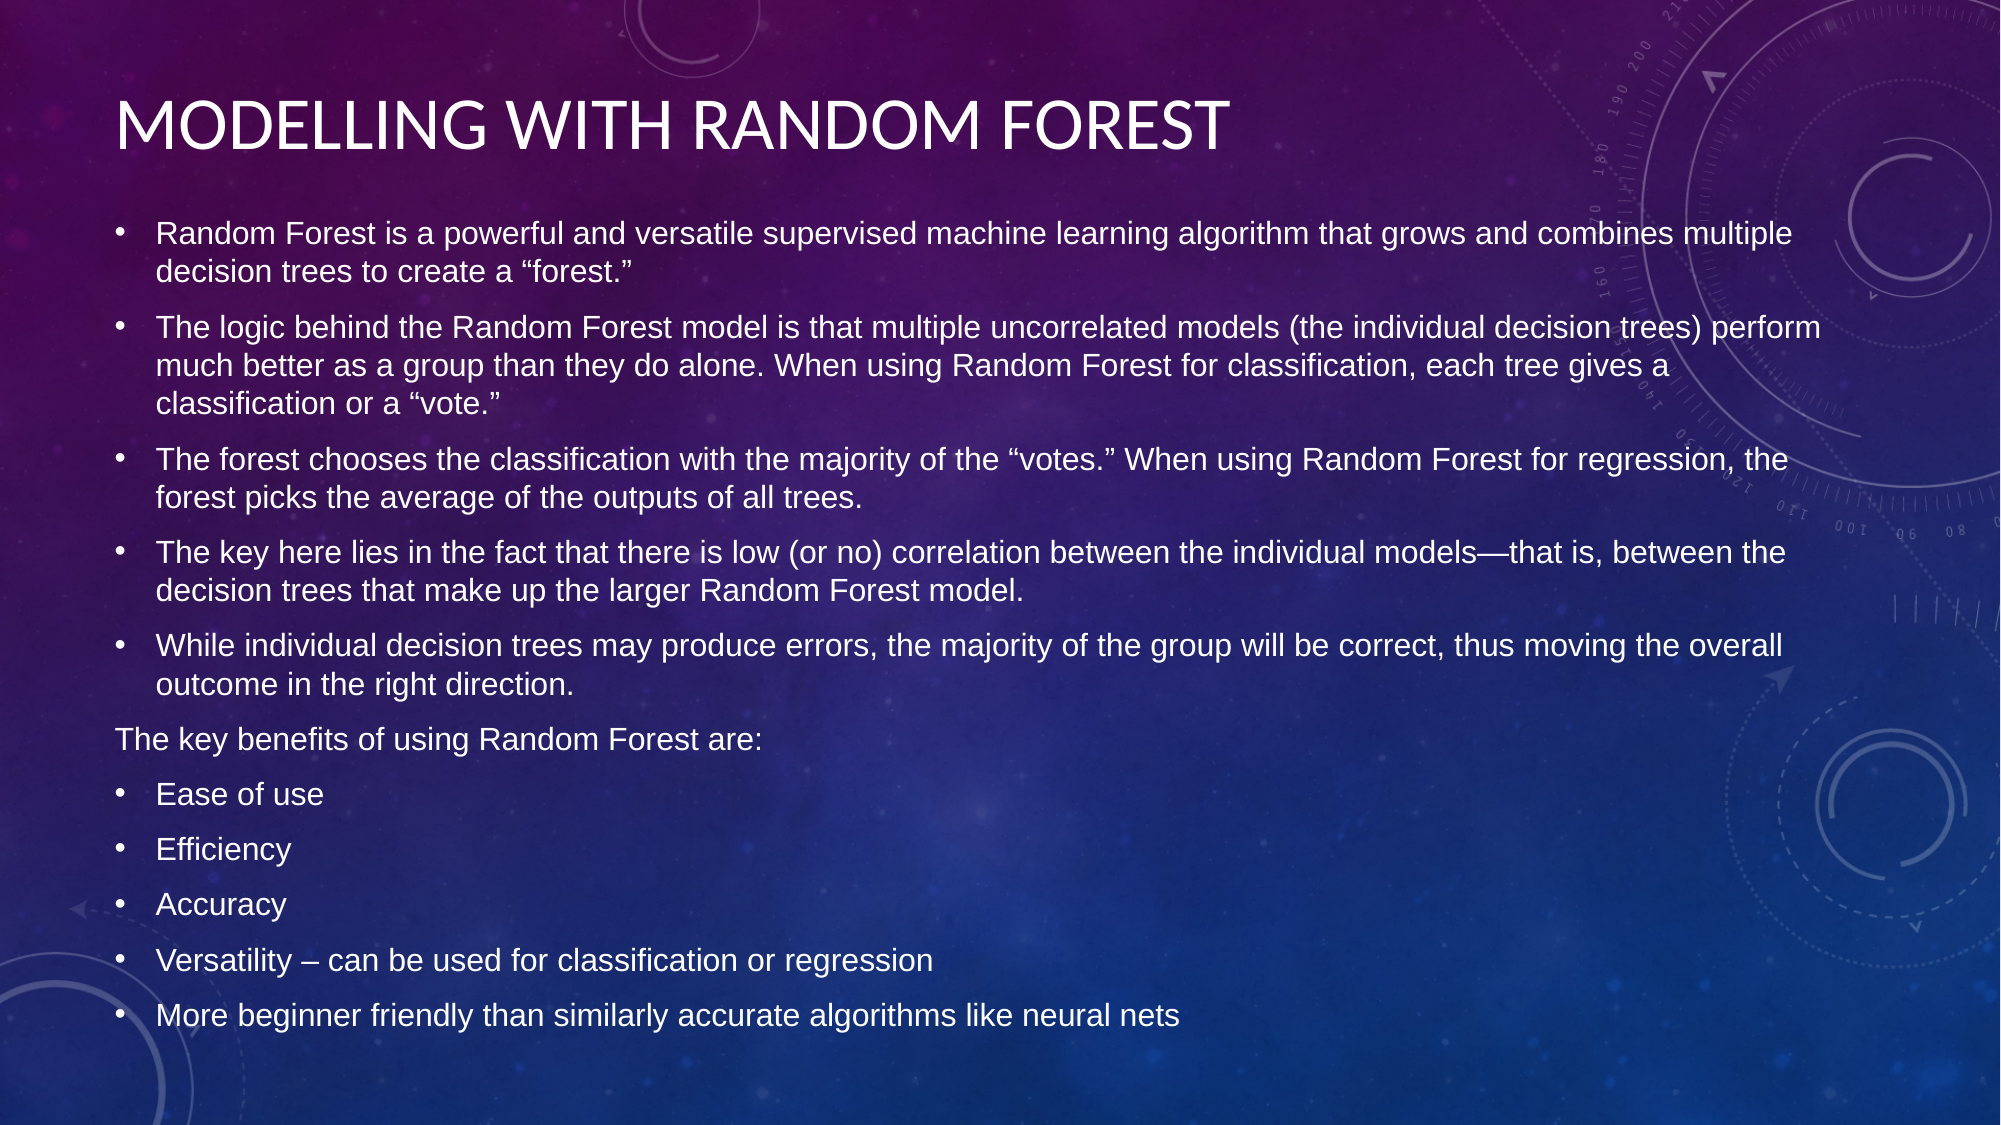

# Modelling with random forest
Random Forest is a powerful and versatile supervised machine learning algorithm that grows and combines multiple decision trees to create a “forest.”
The logic behind the Random Forest model is that multiple uncorrelated models (the individual decision trees) perform much better as a group than they do alone. When using Random Forest for classification, each tree gives a classification or a “vote.”
The forest chooses the classification with the majority of the “votes.” When using Random Forest for regression, the forest picks the average of the outputs of all trees.
The key here lies in the fact that there is low (or no) correlation between the individual models—that is, between the decision trees that make up the larger Random Forest model.
While individual decision trees may produce errors, the majority of the group will be correct, thus moving the overall outcome in the right direction.
The key benefits of using Random Forest are:
Ease of use
Efficiency
Accuracy
Versatility – can be used for classification or regression
More beginner friendly than similarly accurate algorithms like neural nets